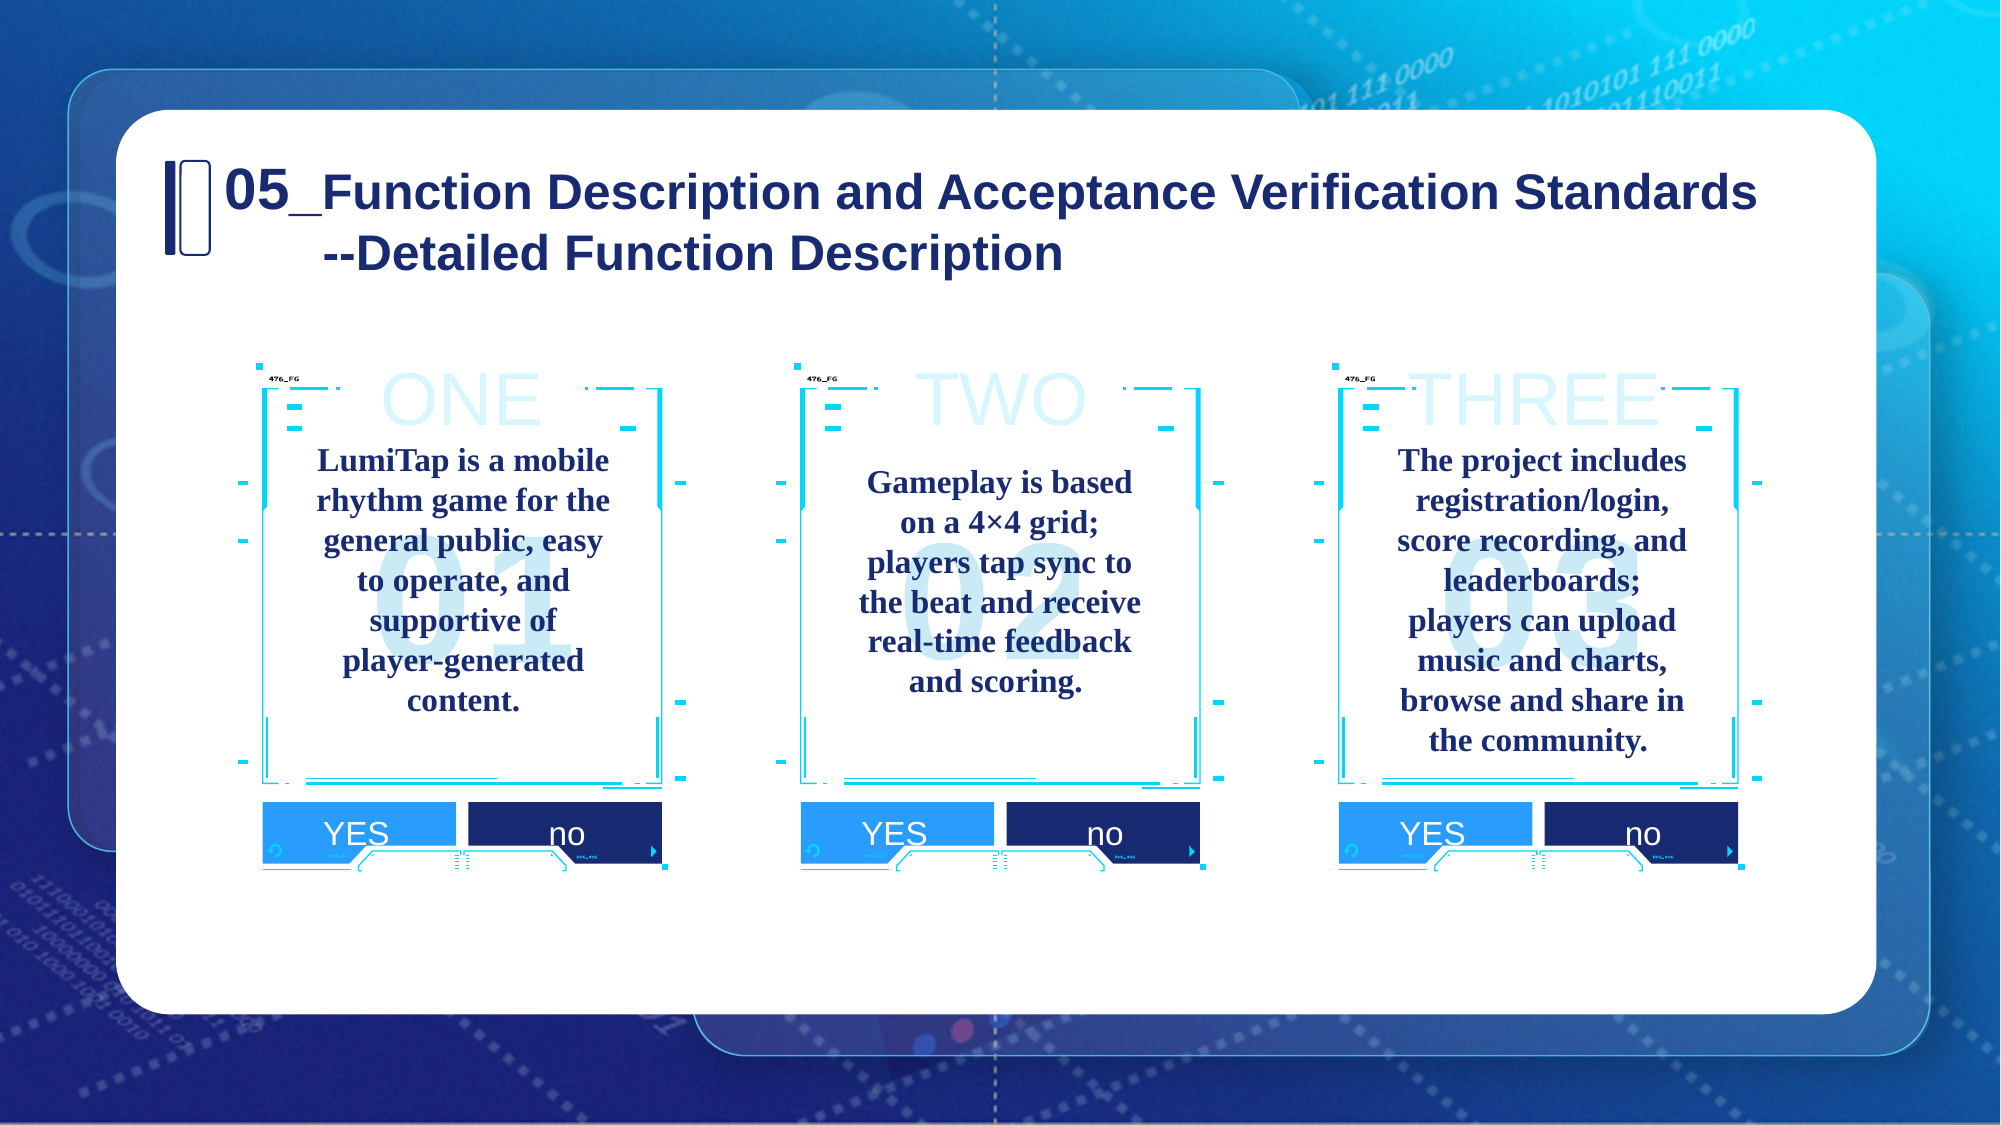

05_Function Description and Acceptance Verification Standards
       --Detailed Function Description

YES
no

YES
no

YES
no
ONE
TWO
THREE
LumiTap is a mobile rhythm game for the general public, easy to operate, and supportive of player‑generated content.
The project includes registration/login, score recording, and leaderboards; players can upload music and charts, browse and share in the community.
Gameplay is based on a 4×4 grid; players tap sync to the beat and receive real‑time feedback and scoring.
01
03
02